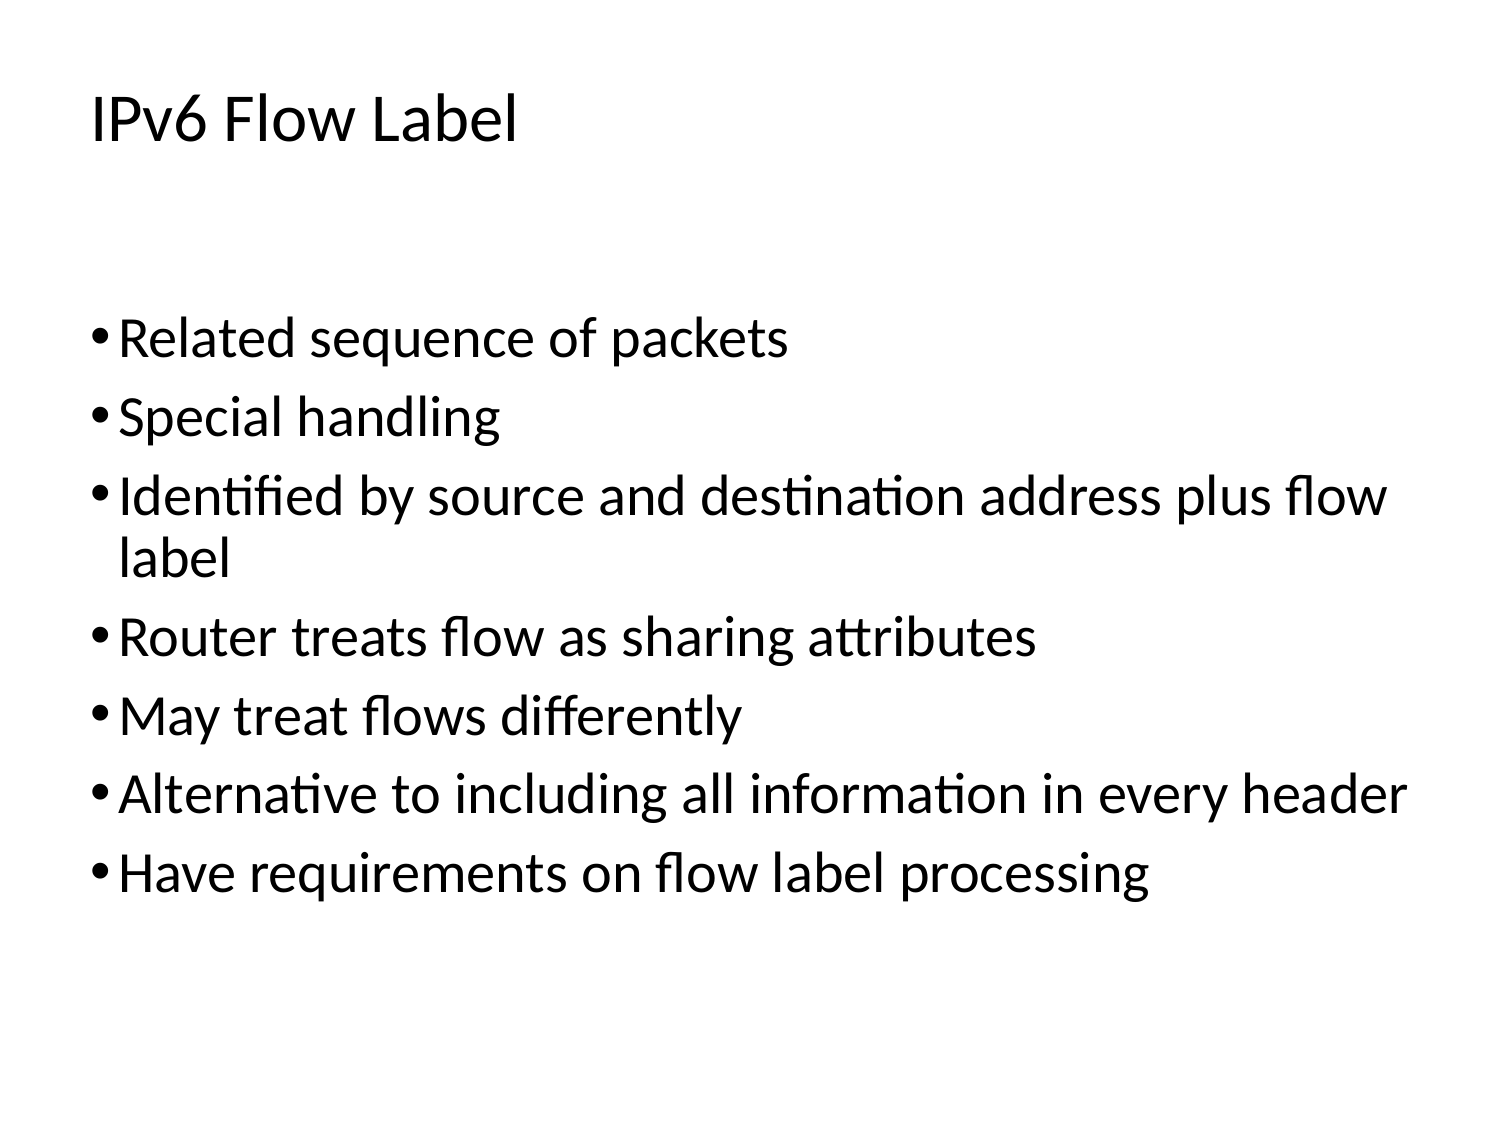

# IPv6 Flow Label
Related sequence of packets
Special handling
Identified by source and destination address plus flow label
Router treats flow as sharing attributes
May treat flows differently
Alternative to including all information in every header
Have requirements on flow label processing